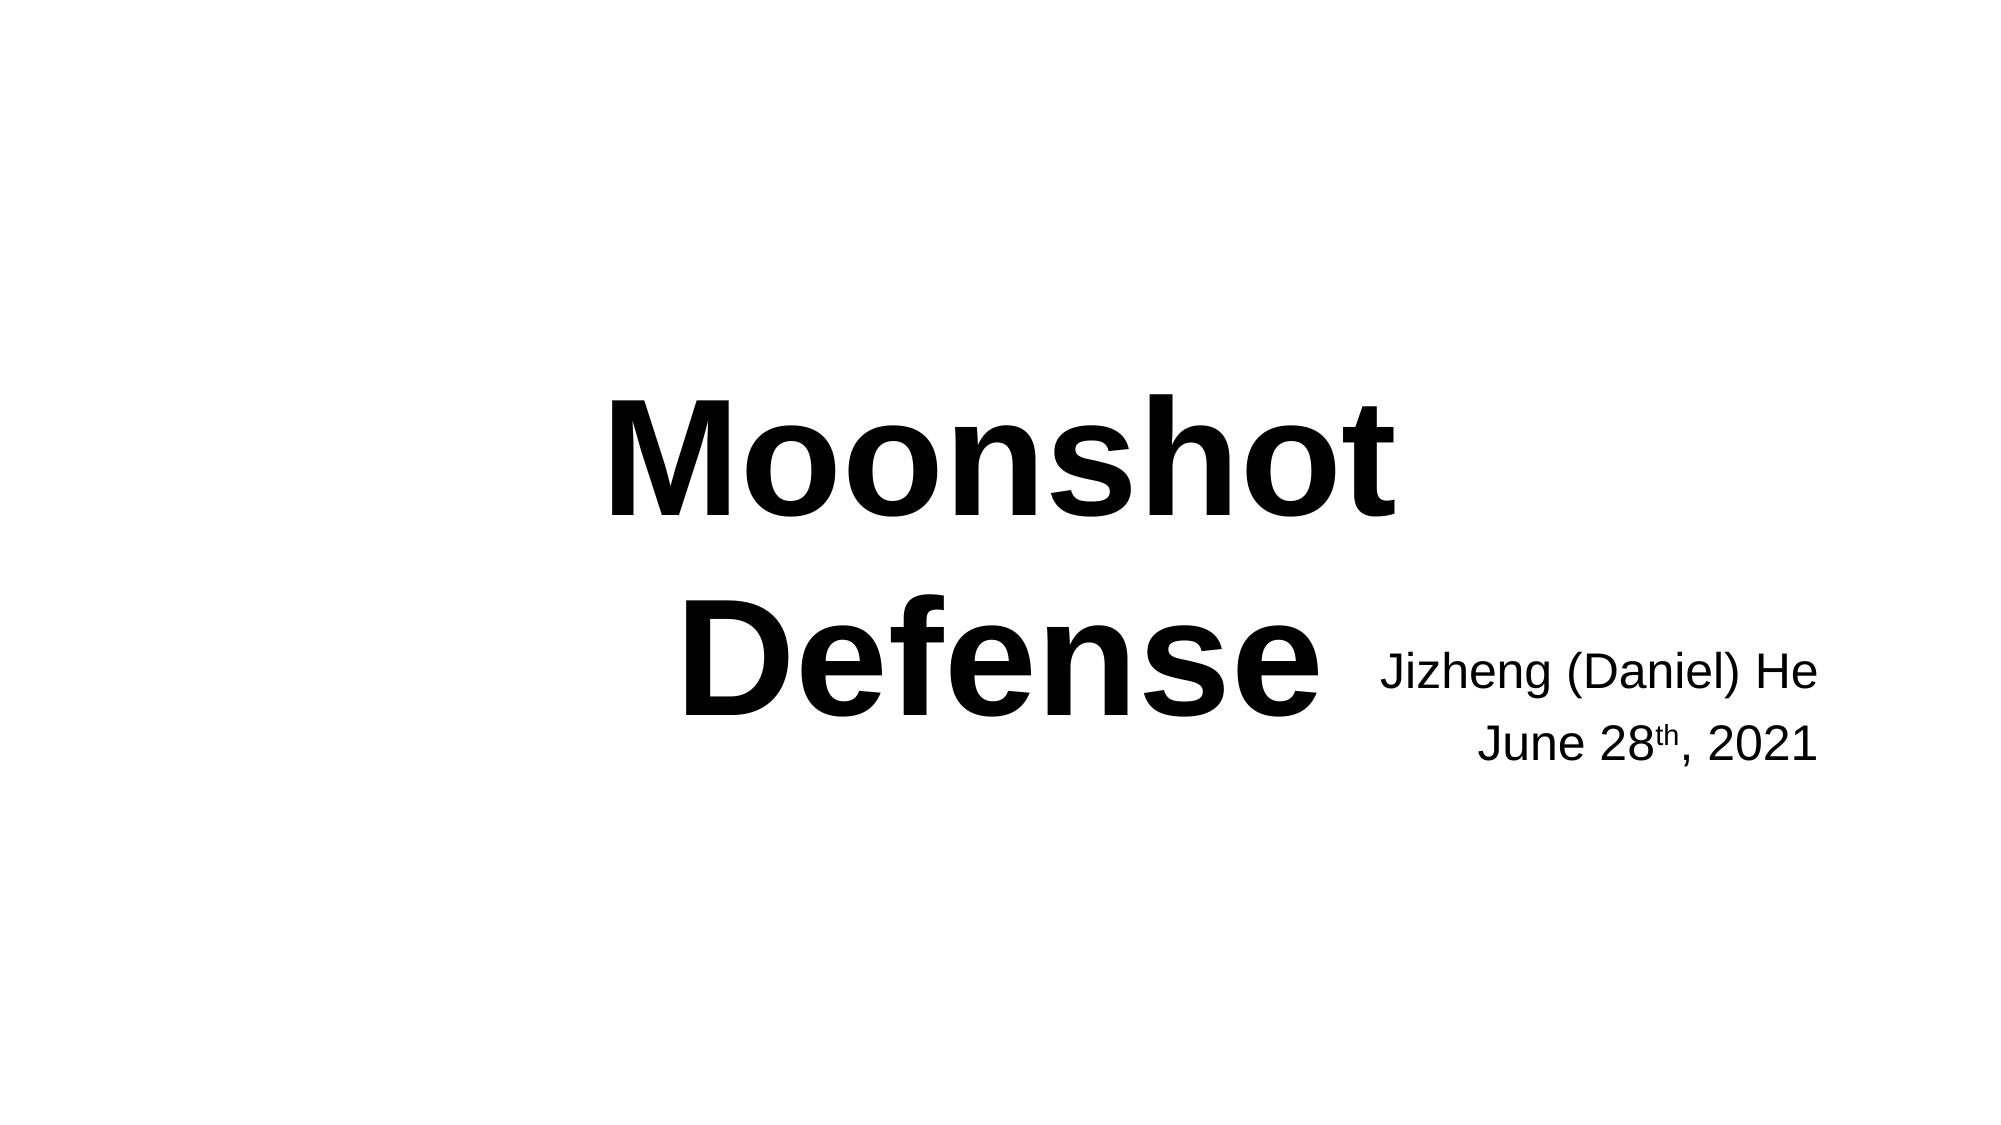

Moonshot Defense
Jizheng (Daniel) He
June 28th, 2021